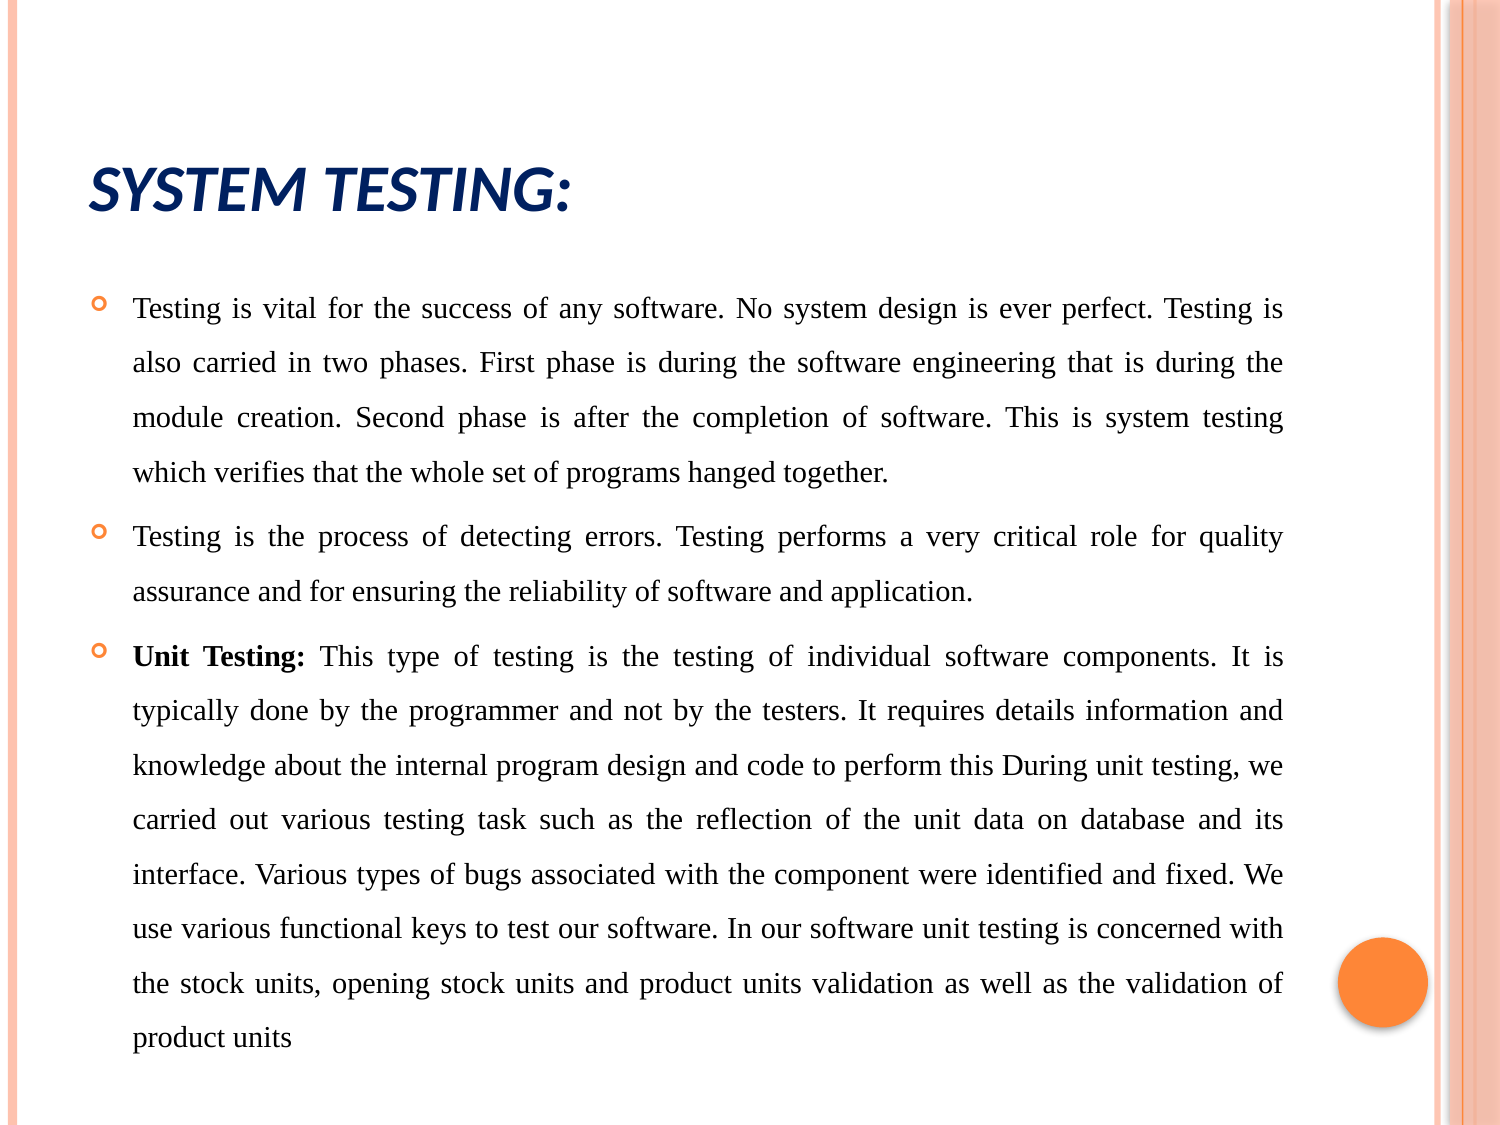

# System testing:
Testing is vital for the success of any software. No system design is ever perfect. Testing is also carried in two phases. First phase is during the software engineering that is during the module creation. Second phase is after the completion of software. This is system testing which verifies that the whole set of programs hanged together.
Testing is the process of detecting errors. Testing performs a very critical role for quality assurance and for ensuring the reliability of software and application.
Unit Testing: This type of testing is the testing of individual software components. It is typically done by the programmer and not by the testers. It requires details information and knowledge about the internal program design and code to perform this During unit testing, we carried out various testing task such as the reflection of the unit data on database and its interface. Various types of bugs associated with the component were identified and fixed. We use various functional keys to test our software. In our software unit testing is concerned with the stock units, opening stock units and product units validation as well as the validation of product units